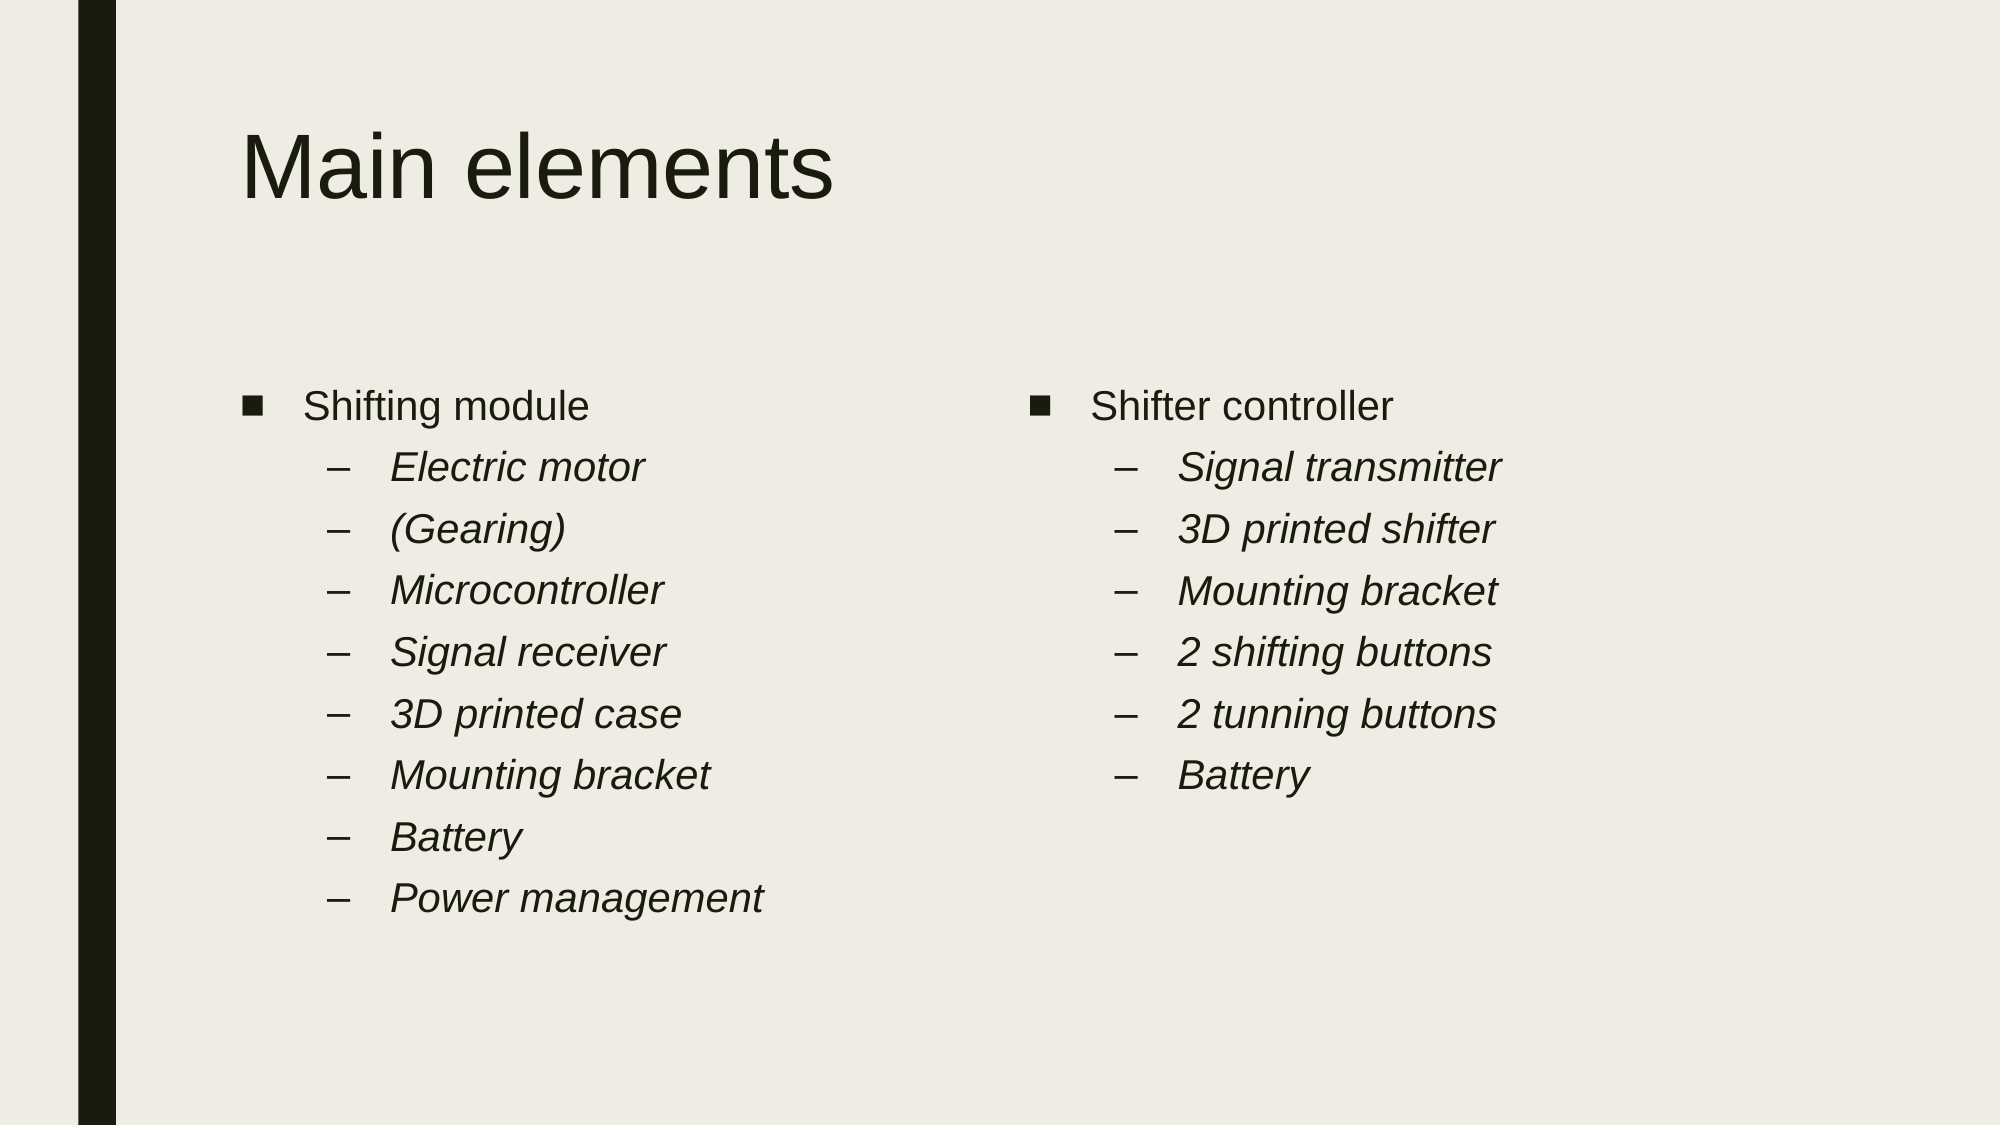

# Main elements
Shifting module
Electric motor
(Gearing)
Microcontroller
Signal receiver
3D printed case
Mounting bracket
Battery
Power management
Shifter controller
Signal transmitter
3D printed shifter
Mounting bracket
2 shifting buttons
2 tunning buttons
Battery